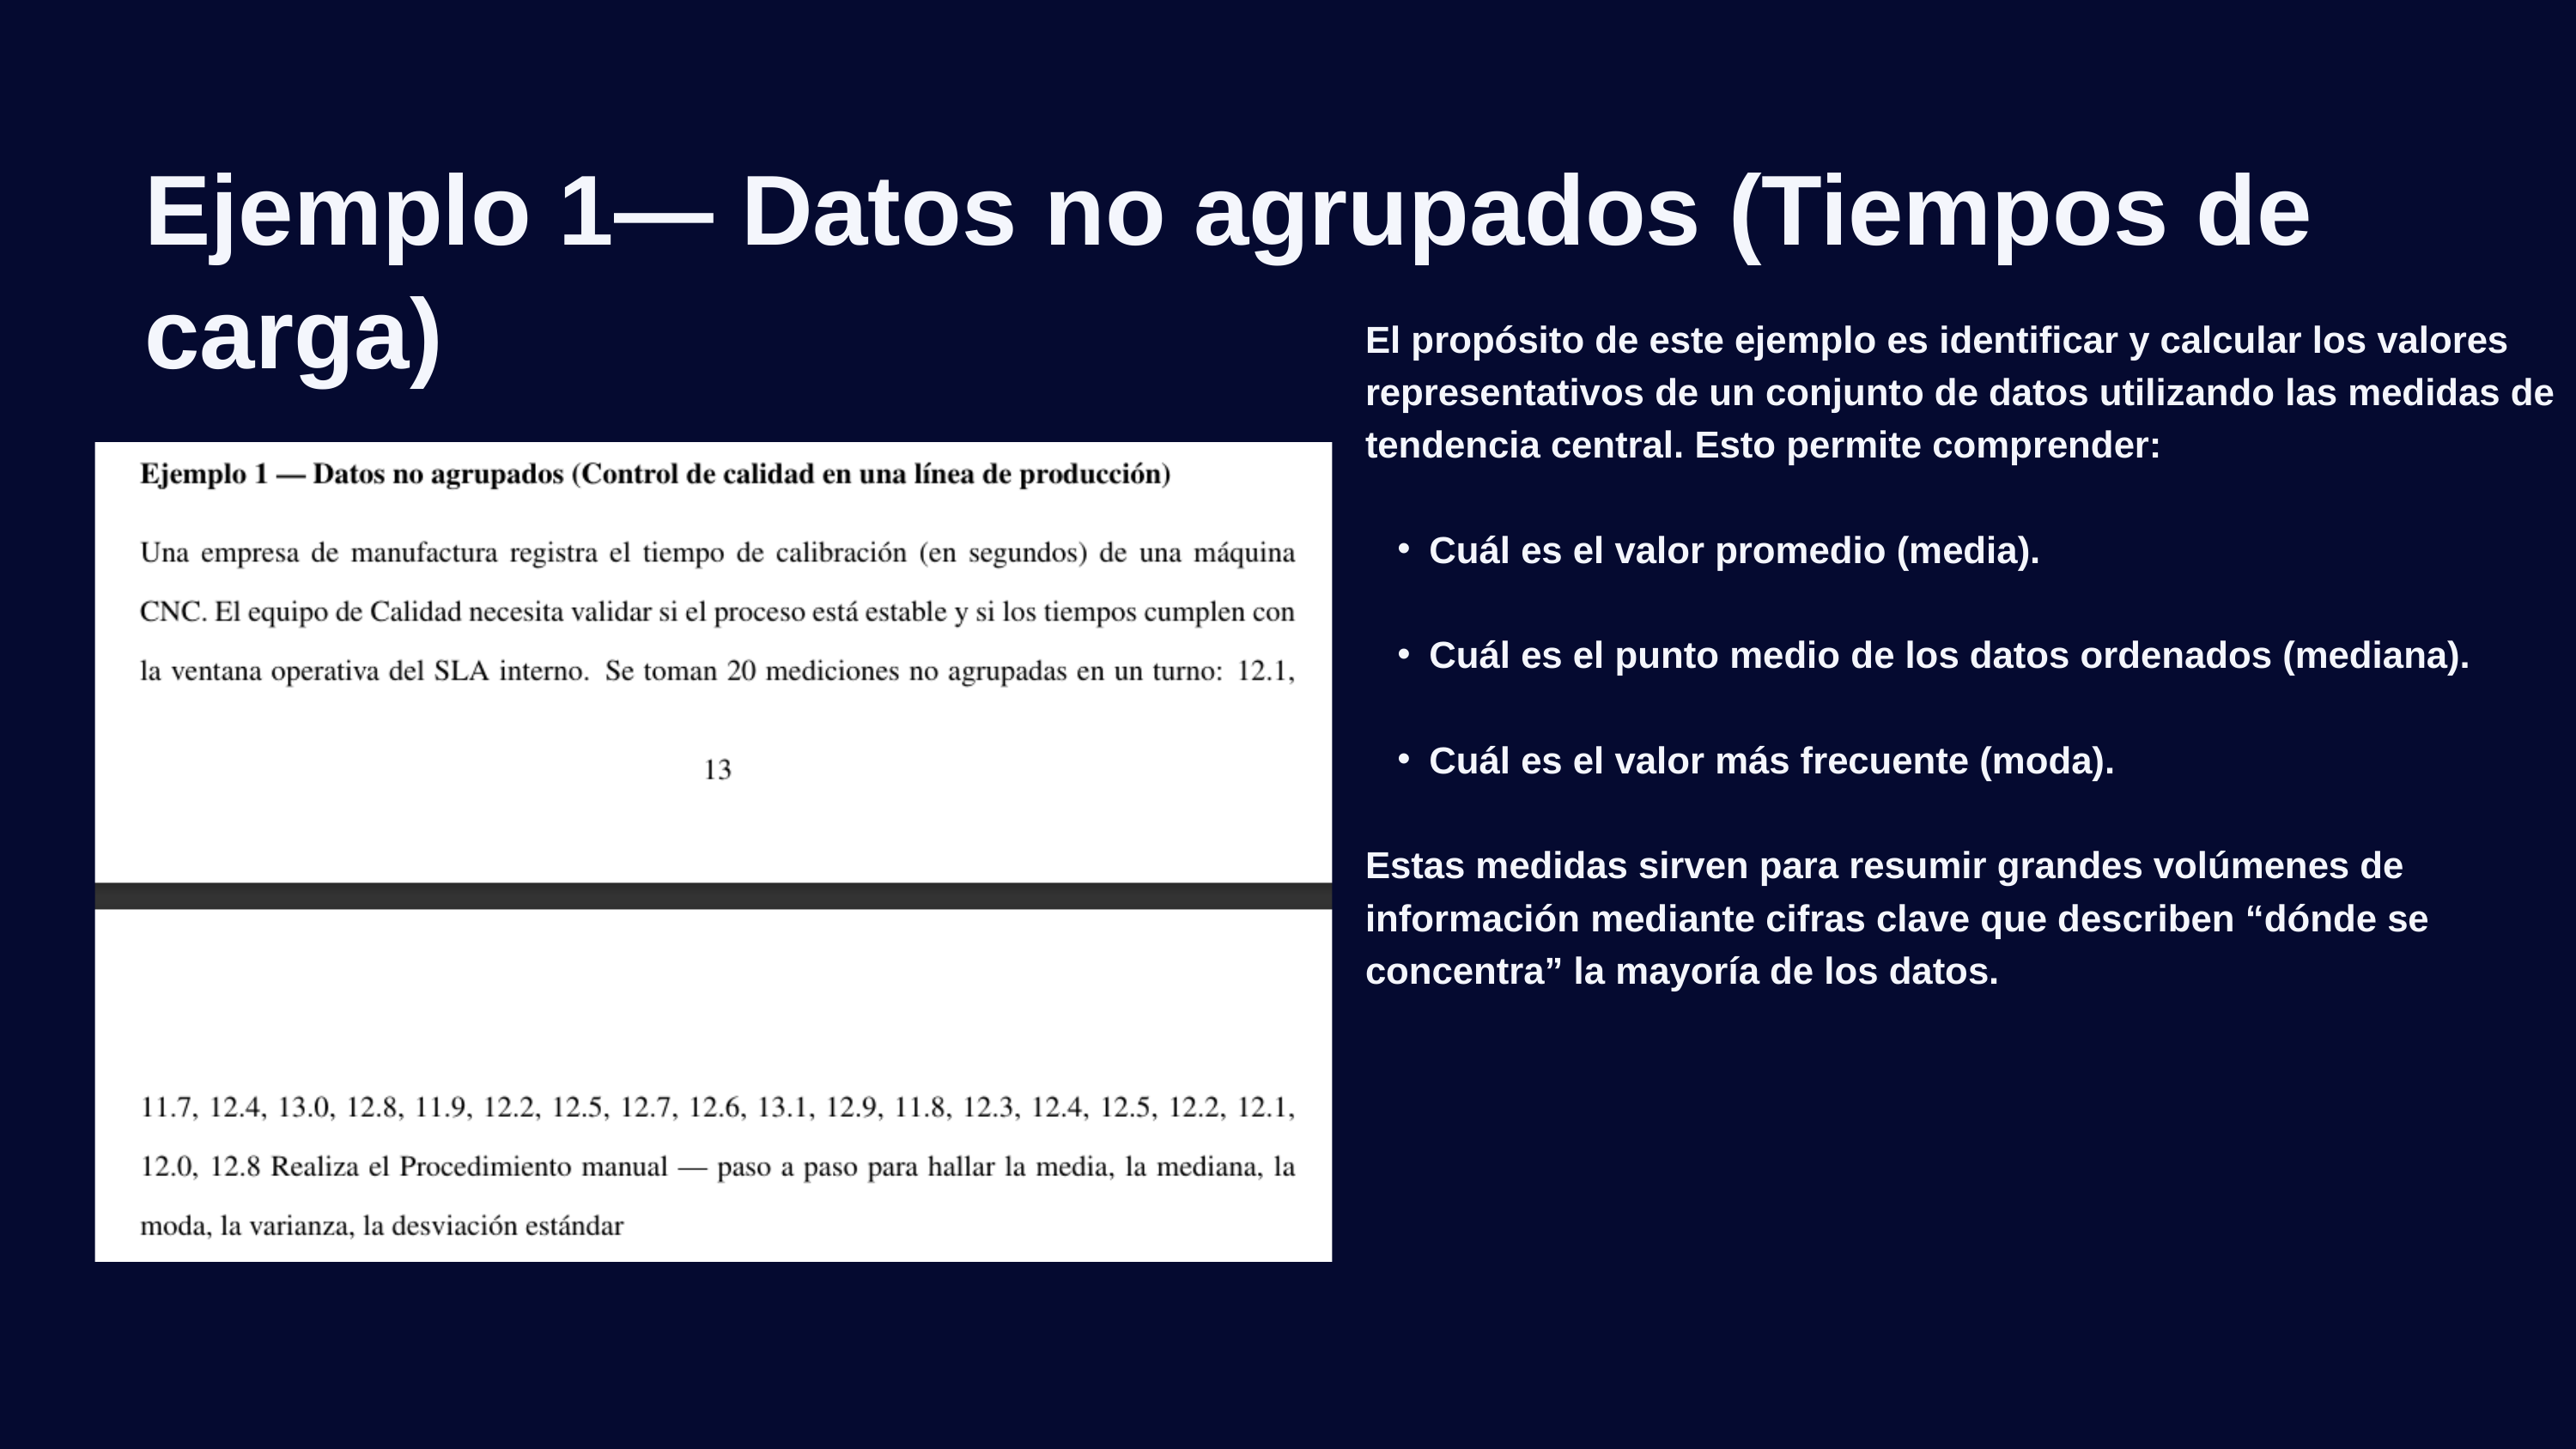

Ejemplo 1— Datos no agrupados (Tiempos de carga)
El propósito de este ejemplo es identificar y calcular los valores representativos de un conjunto de datos utilizando las medidas de tendencia central. Esto permite comprender:

Cuál es el valor promedio (media).

Cuál es el punto medio de los datos ordenados (mediana).

Cuál es el valor más frecuente (moda).

Estas medidas sirven para resumir grandes volúmenes de información mediante cifras clave que describen “dónde se concentra” la mayoría de los datos.

Manual
Python
Conclusión

Coincidencia completa entre cálculos manuales y digitales. Python automatiza el proceso y permite visualizaciones rápidas mediante bibliotecas como NumPy, Pandas y Seaborn.
Resumen: La estadística descriptiva es fundamental para transformar datos crudos en conocimiento comprensible. Su integración con IA y automatización fortalece las competencias analíticas necesarias para la ingeniería moderna.